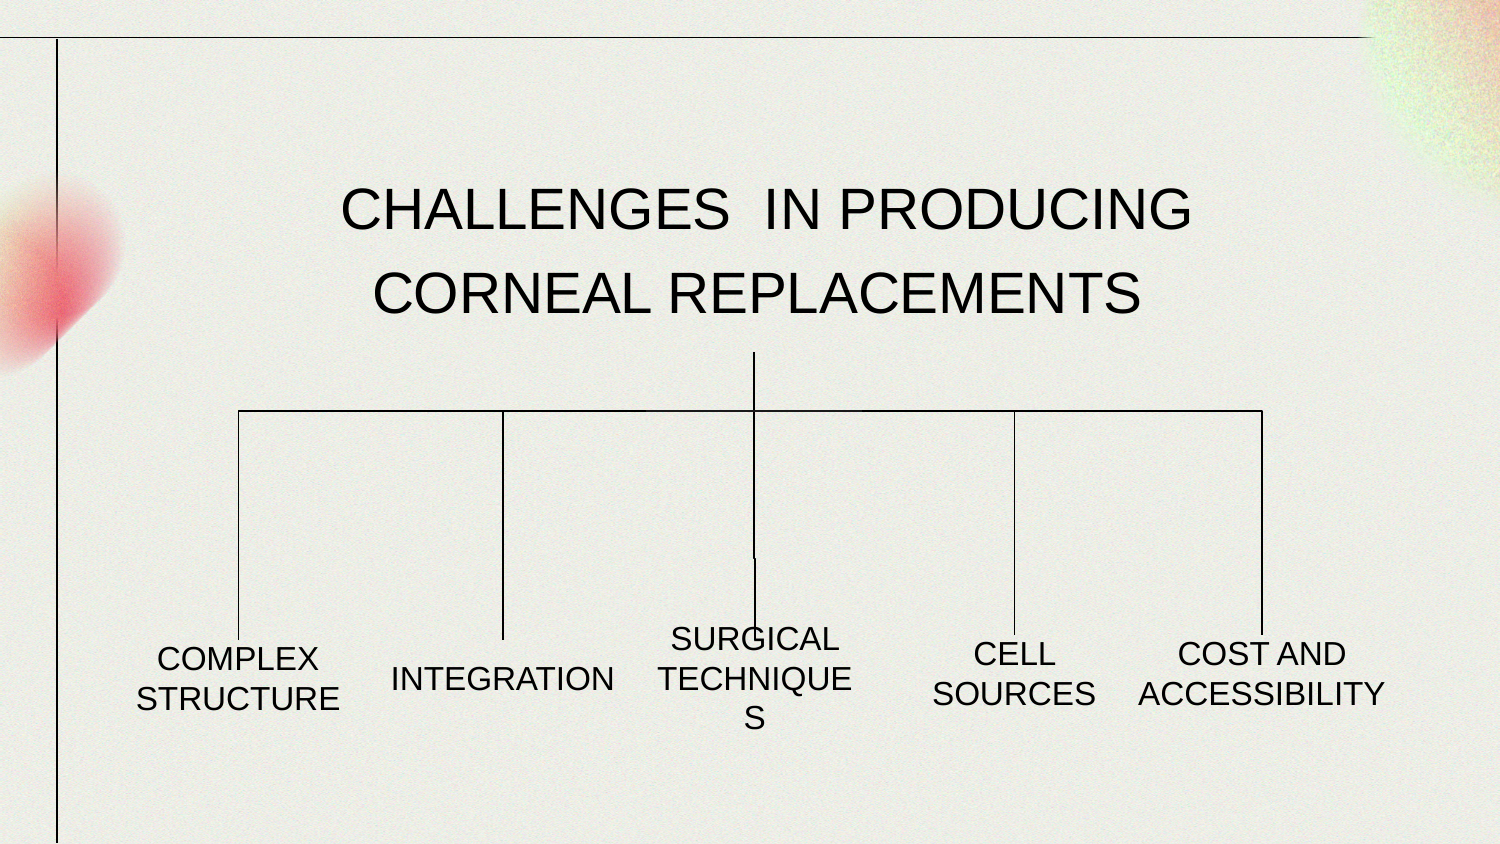

# CHALLENGES  IN PRODUCING CORNEAL REPLACEMENTS

CELL SOURCES
COST AND ACCESSIBILITY
COMPLEX STRUCTURE
INTEGRATION
SURGICAL TECHNIQUES